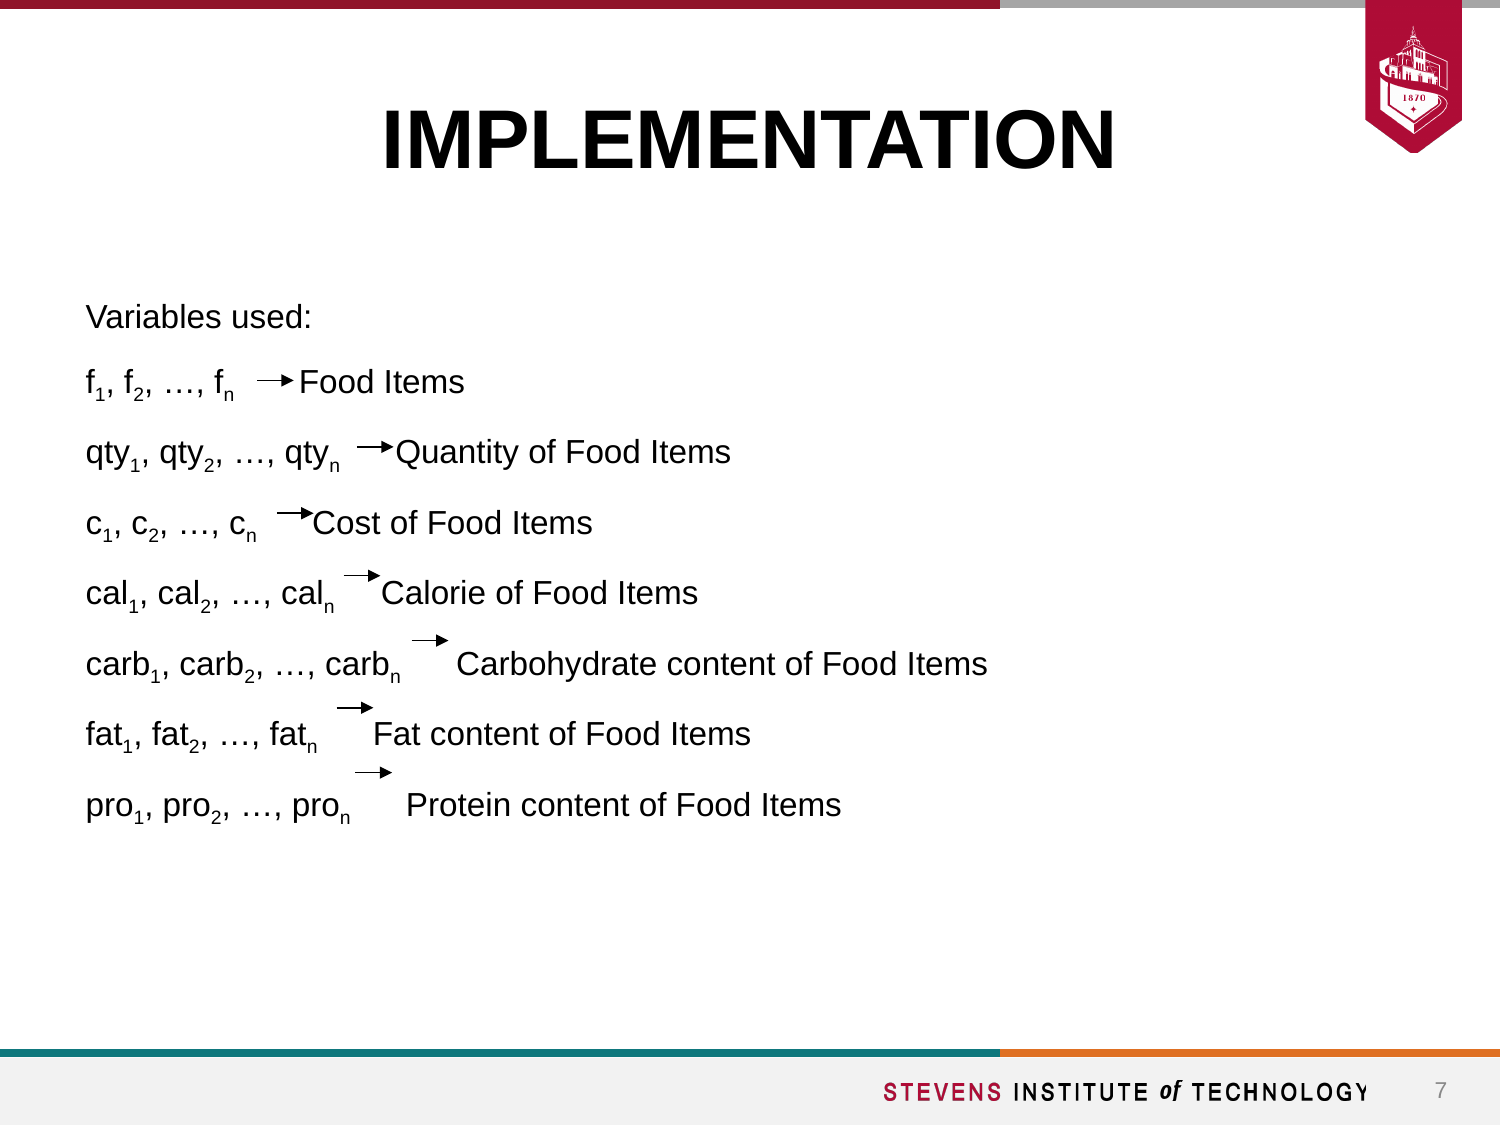

# IMPLEMENTATION
Variables used:
f1, f2, …, fn       Food Items
qty1, qty2, …, qtyn      Quantity of Food Items
c1, c2, …, cn      Cost of Food Items
cal1, cal2, …, caln     Calorie of Food Items
carb1, carb2, …, carbn      Carbohydrate content of Food Items
fat1, fat2, …, fatn      Fat content of Food Items
pro1, pro2, …, pron      Protein content of Food Items
7